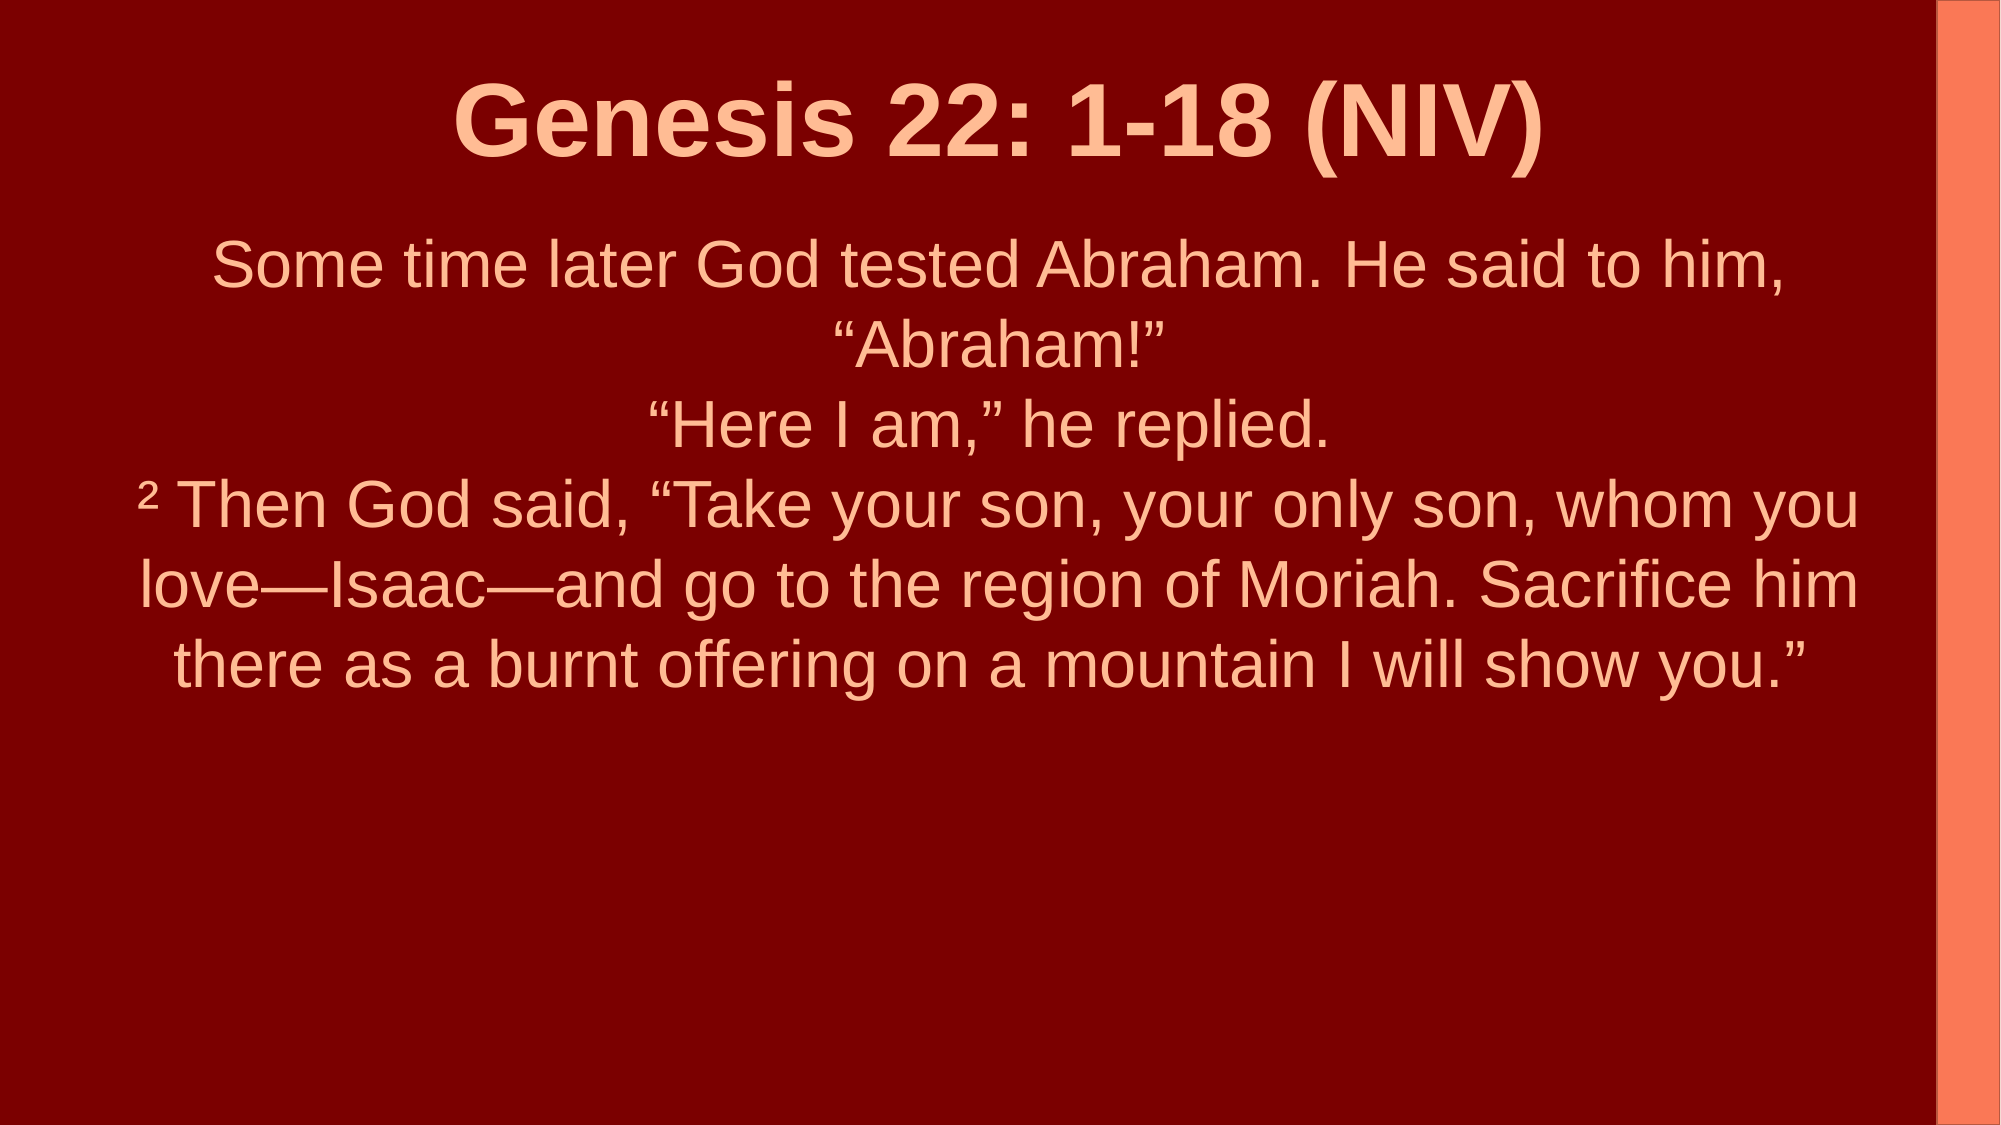

Genesis 22: 1-18 (NIV)
Some time later God tested Abraham. He said to him, “Abraham!”
“Here I am,” he replied.
² Then God said, “Take your son, your only son, whom you love—Isaac—and go to the region of Moriah. Sacrifice him there as a burnt offering on a mountain I will show you.”